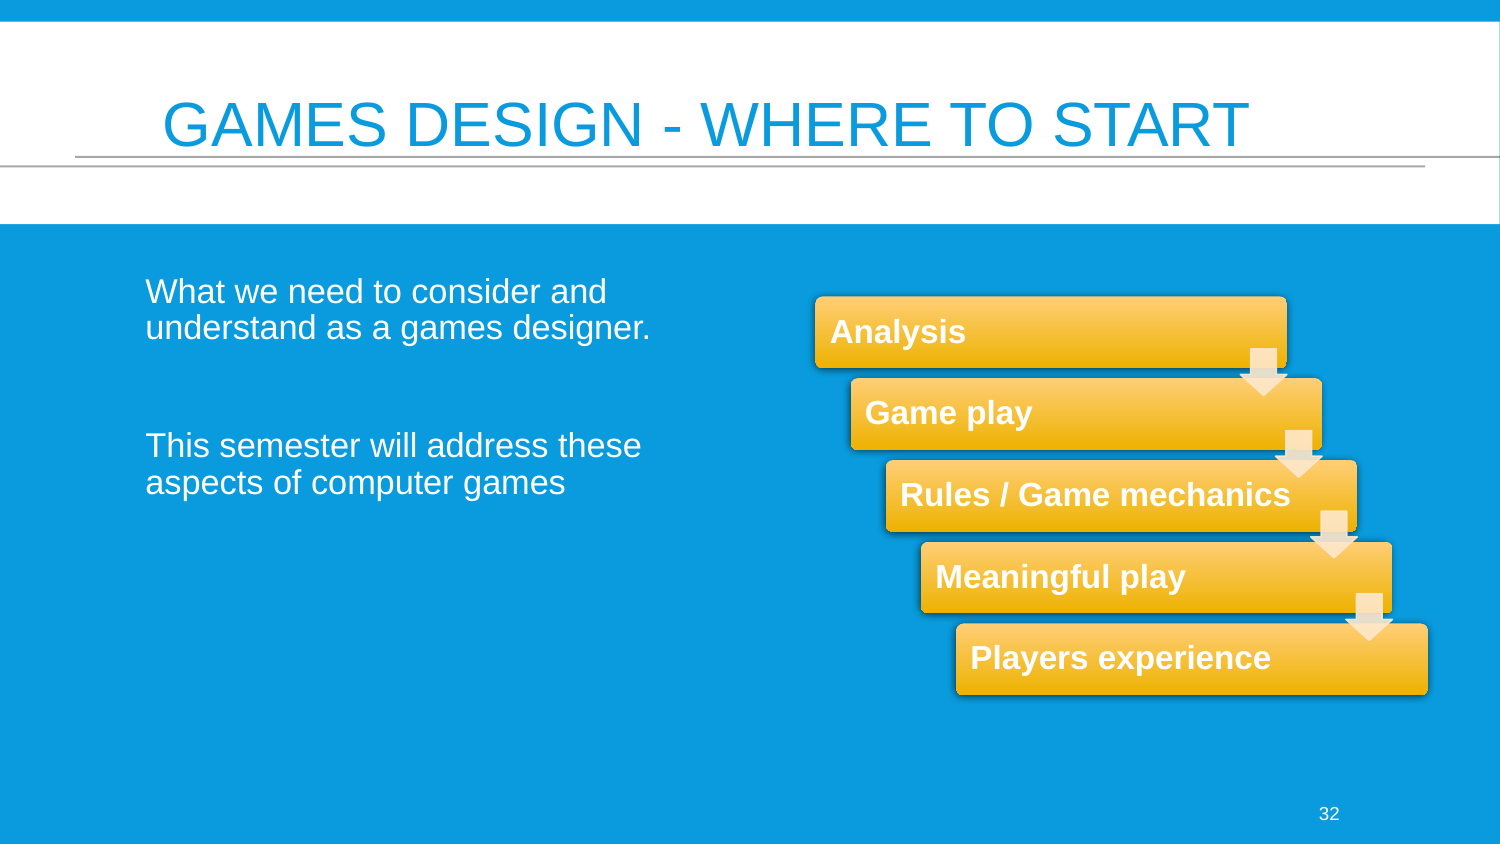

# Games Design - Where to Start
What we need to consider and understand as a games designer.

This semester will address these aspects of computer games
Analysis
Game play
Rules / Game mechanics
Meaningful play
Players experience

32